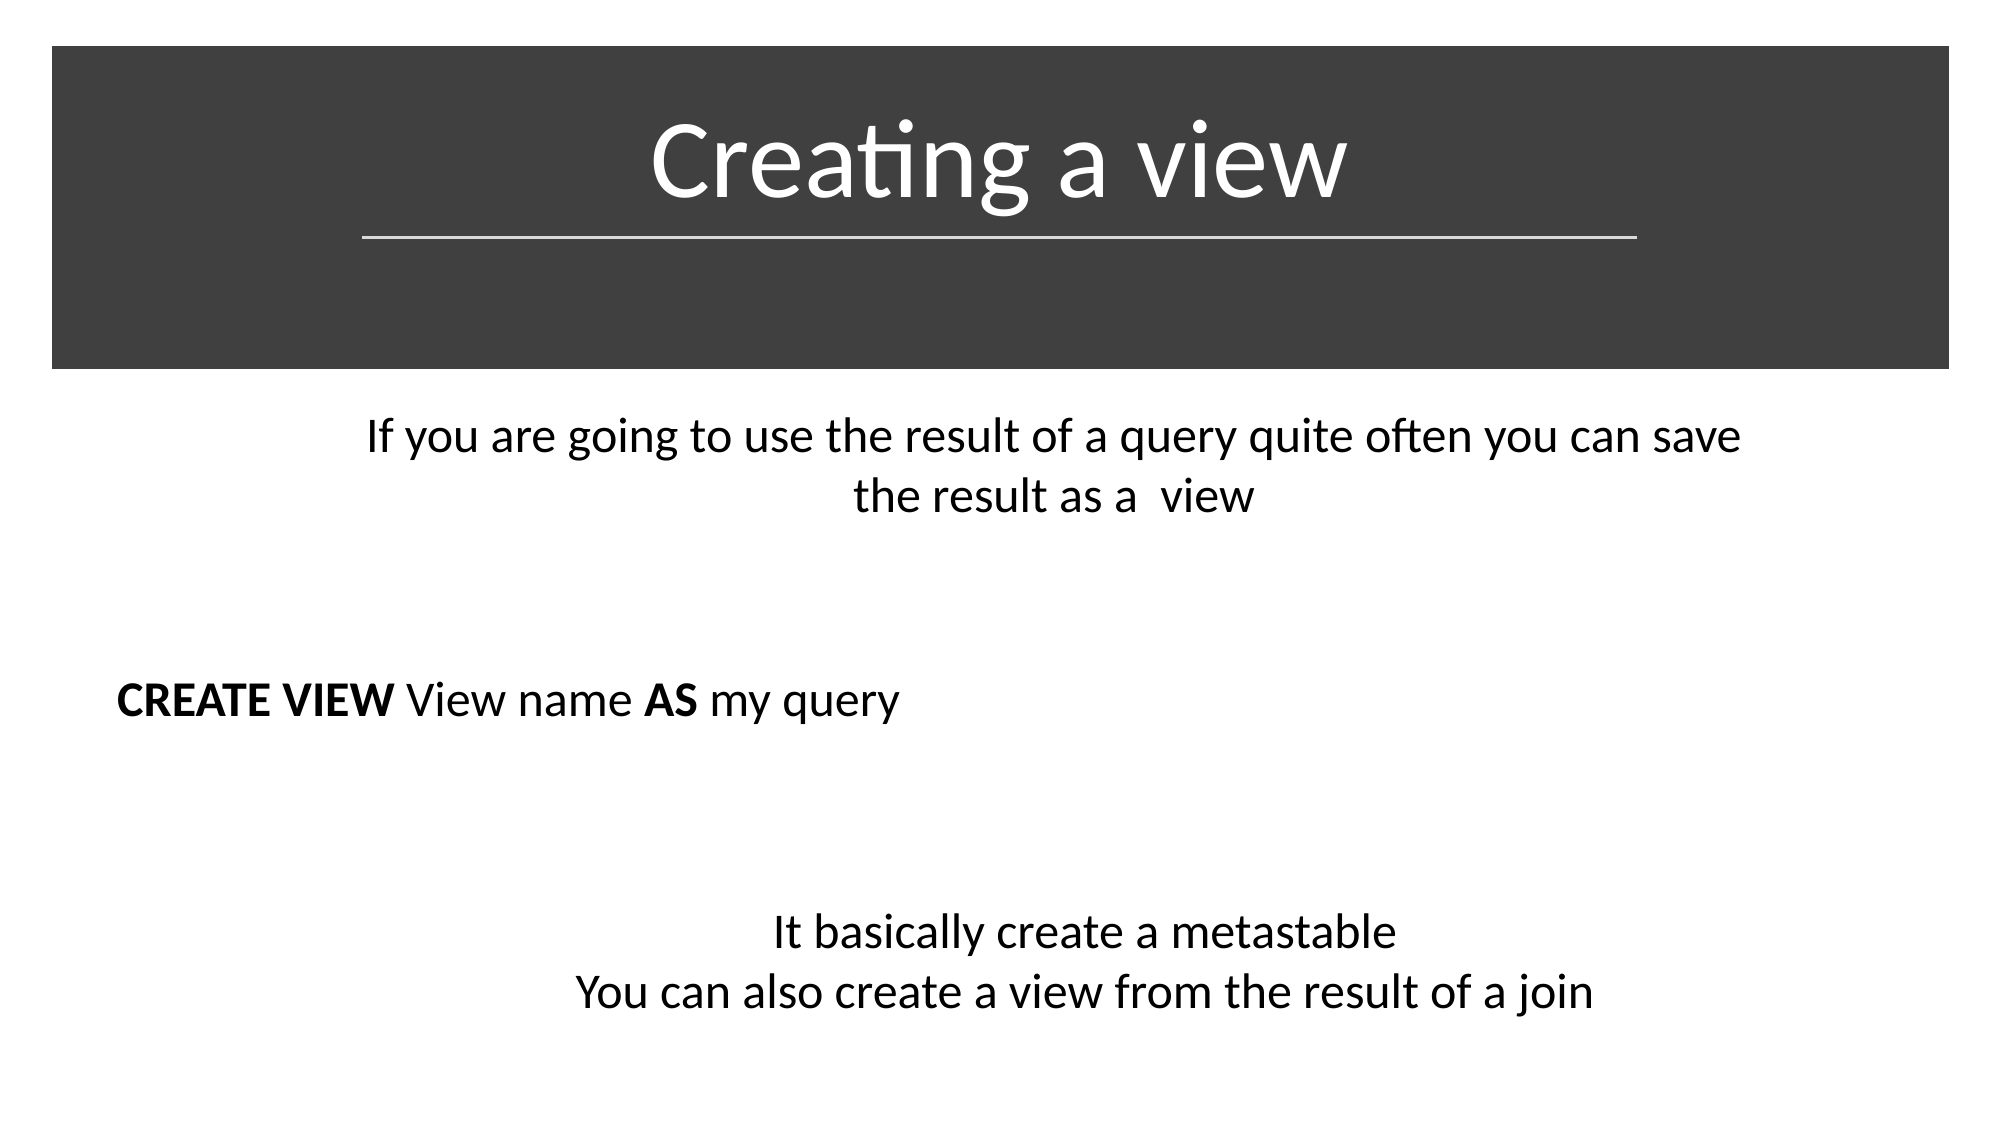

# Creating a view
If you are going to use the result of a query quite often you can save the result as a  view
CREATE VIEW View name AS my query

It basically create a metastable
You can also create a view from the result of a join